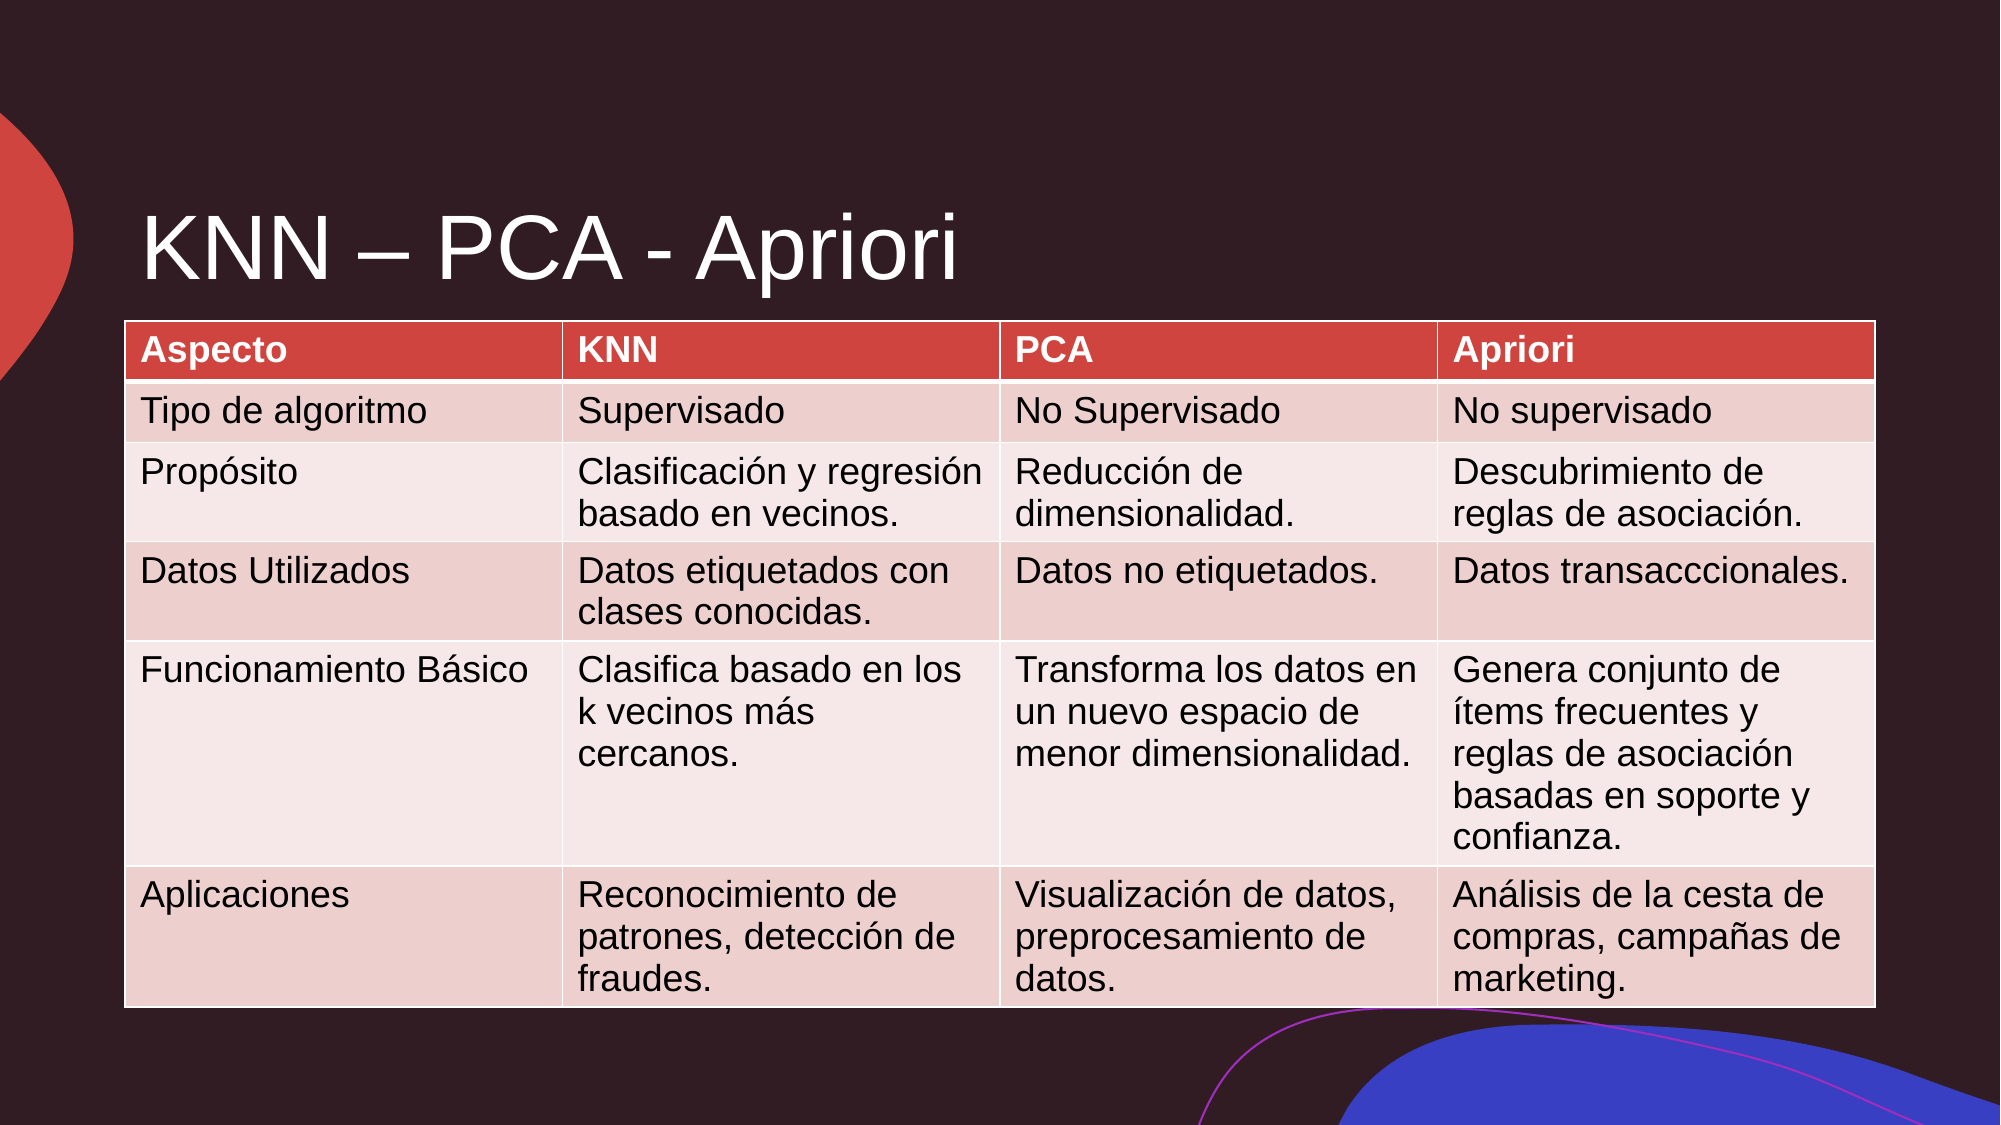

# KNN – PCA - Apriori
| Aspecto | KNN | PCA | Apriori |
| --- | --- | --- | --- |
| Tipo de algoritmo | Supervisado | No Supervisado | No supervisado |
| Propósito | Clasificación y regresión basado en vecinos. | Reducción de dimensionalidad. | Descubrimiento de reglas de asociación. |
| Datos Utilizados | Datos etiquetados con clases conocidas. | Datos no etiquetados. | Datos transacccionales. |
| Funcionamiento Básico | Clasifica basado en los k vecinos más cercanos. | Transforma los datos en un nuevo espacio de menor dimensionalidad. | Genera conjunto de ítems frecuentes y reglas de asociación basadas en soporte y confianza. |
| Aplicaciones | Reconocimiento de patrones, detección de fraudes. | Visualización de datos, preprocesamiento de datos. | Análisis de la cesta de compras, campañas de marketing. |